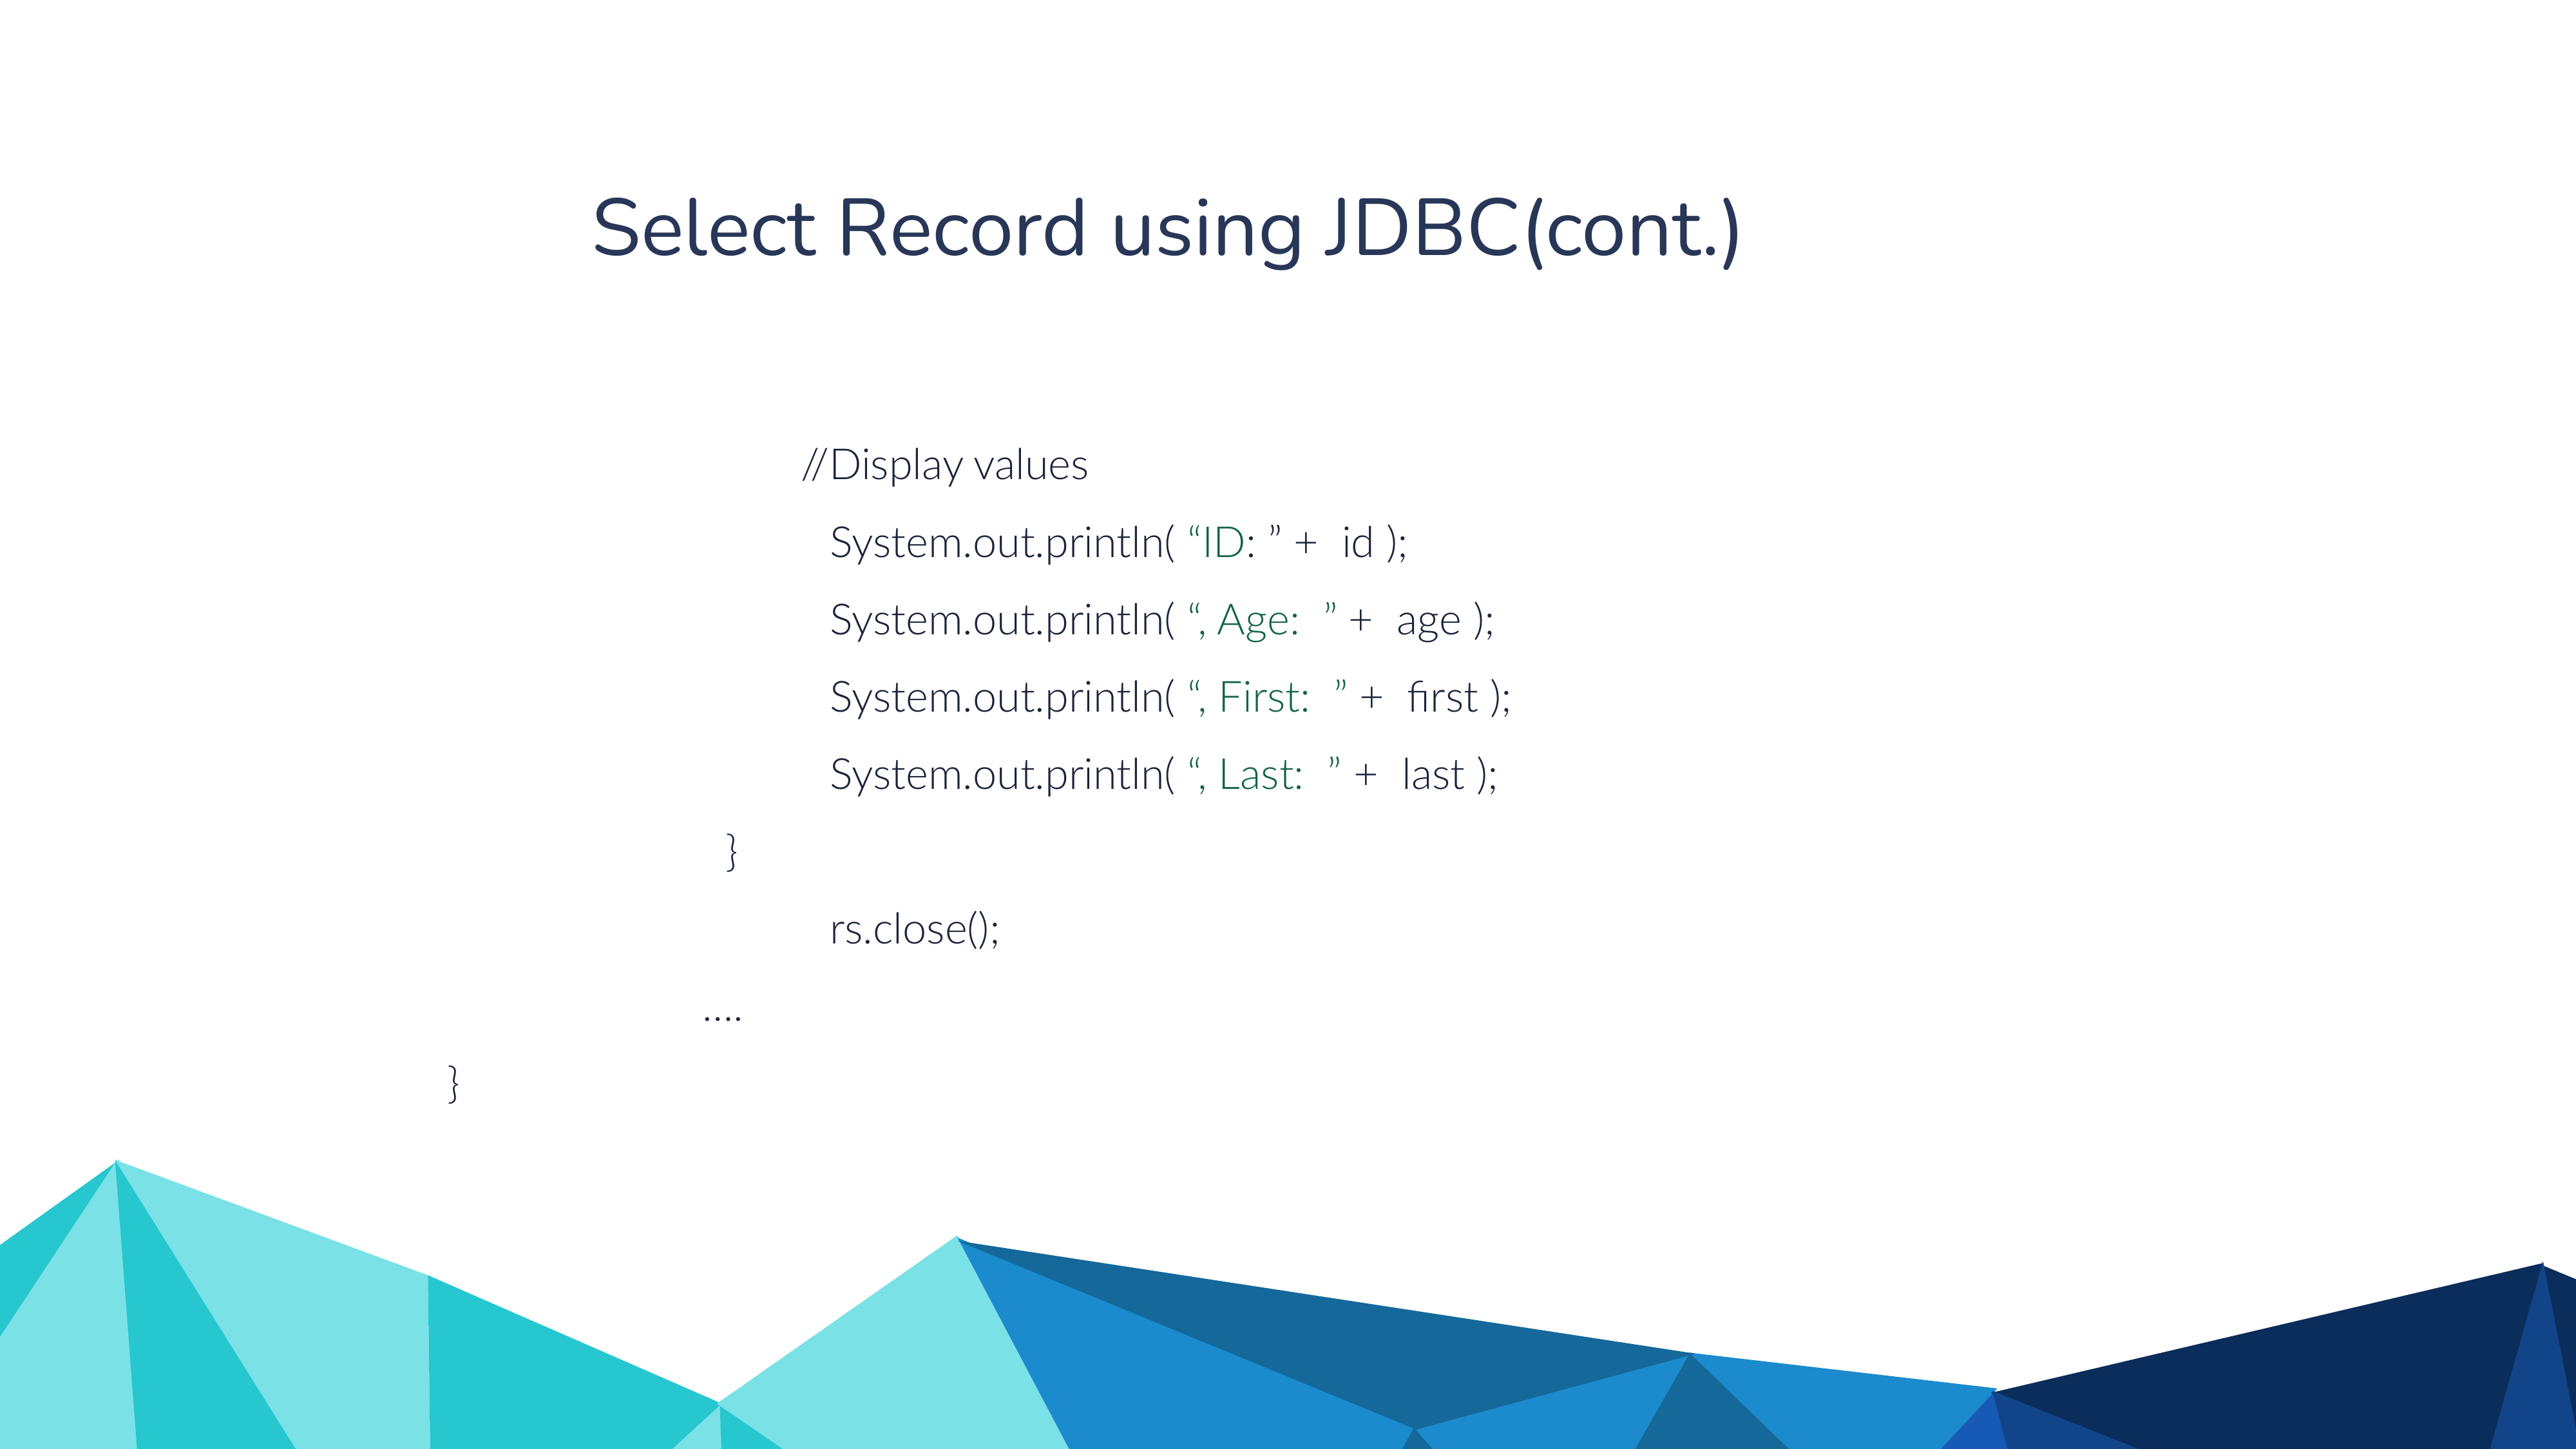

Select Record using JDBC(cont.)
                            //Display values
                                  System.out.println( “ID: ” +  id );
                                  System.out.println( “, Age:  ” +  age );
                                  System.out.println( “, First:  ” +  first );
                                  System.out.println( “, Last:  ” +  last );
                         }
                                  rs.close();
                       ….
 }